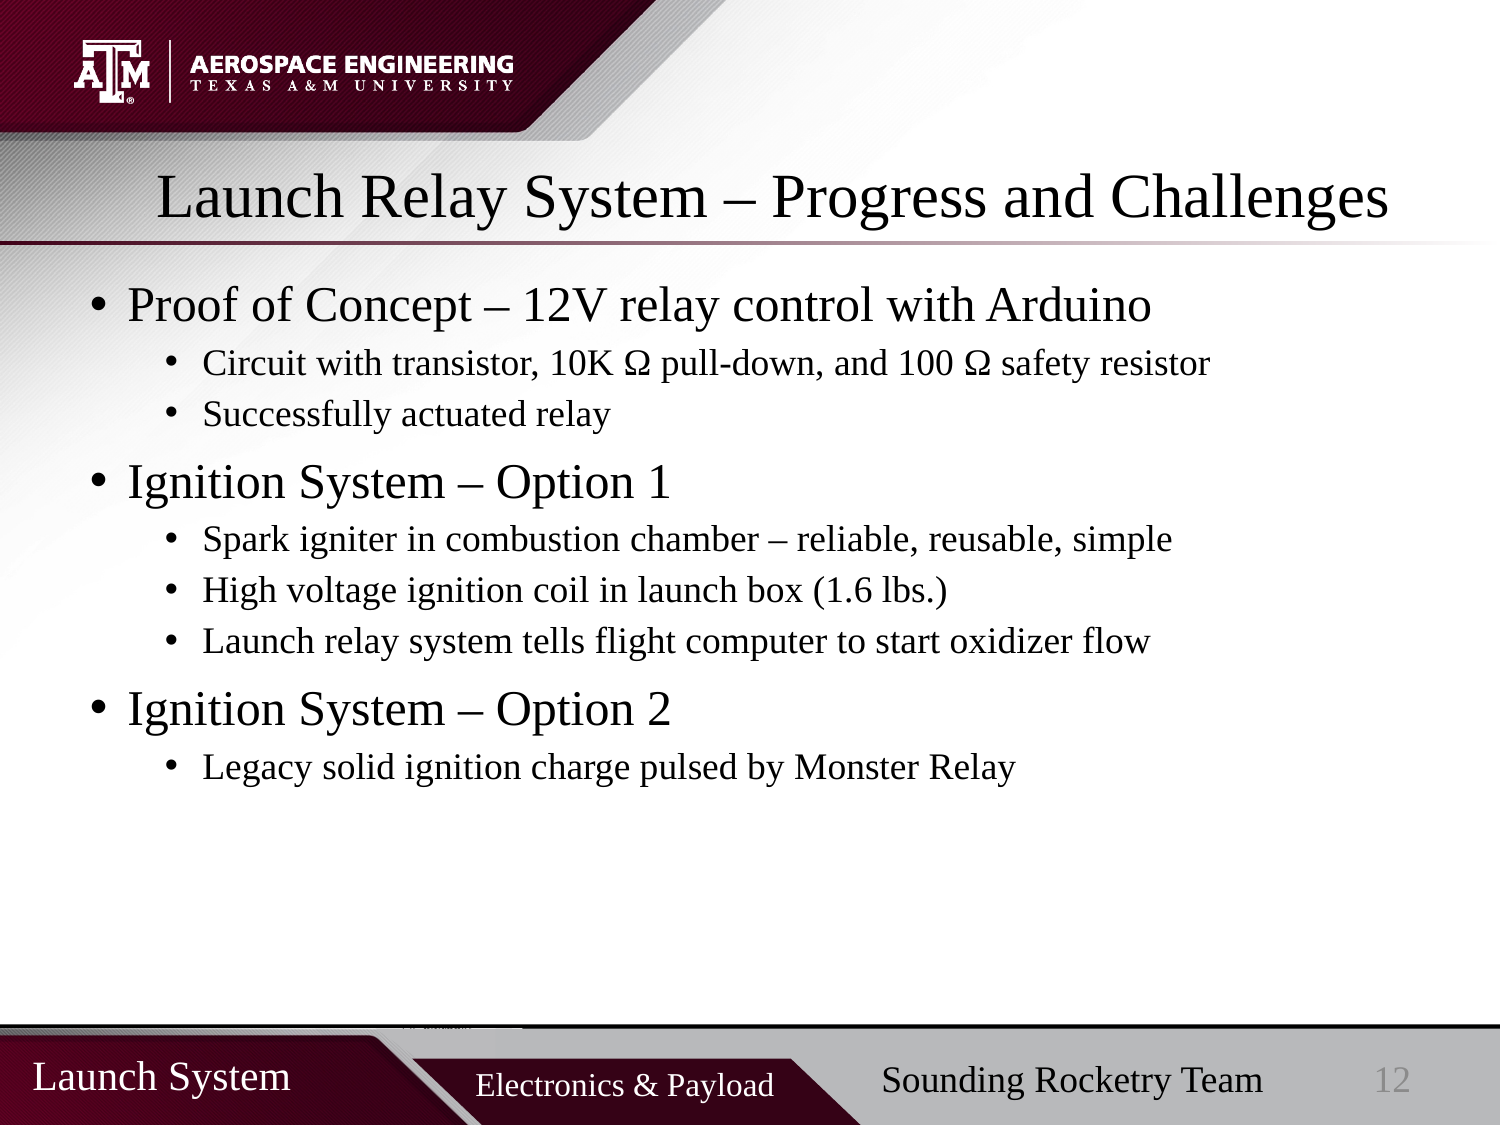

# Launch Relay System – Progress and Challenges
Proof of Concept – 12V relay control with Arduino
Circuit with transistor, 10K Ω pull-down, and 100 Ω safety resistor
Successfully actuated relay
Ignition System – Option 1
Spark igniter in combustion chamber – reliable, reusable, simple
High voltage ignition coil in launch box (1.6 lbs.)
Launch relay system tells flight computer to start oxidizer flow
Ignition System – Option 2
Legacy solid ignition charge pulsed by Monster Relay

12
Sounding Rocketry Team
Launch System
Electronics & Payload